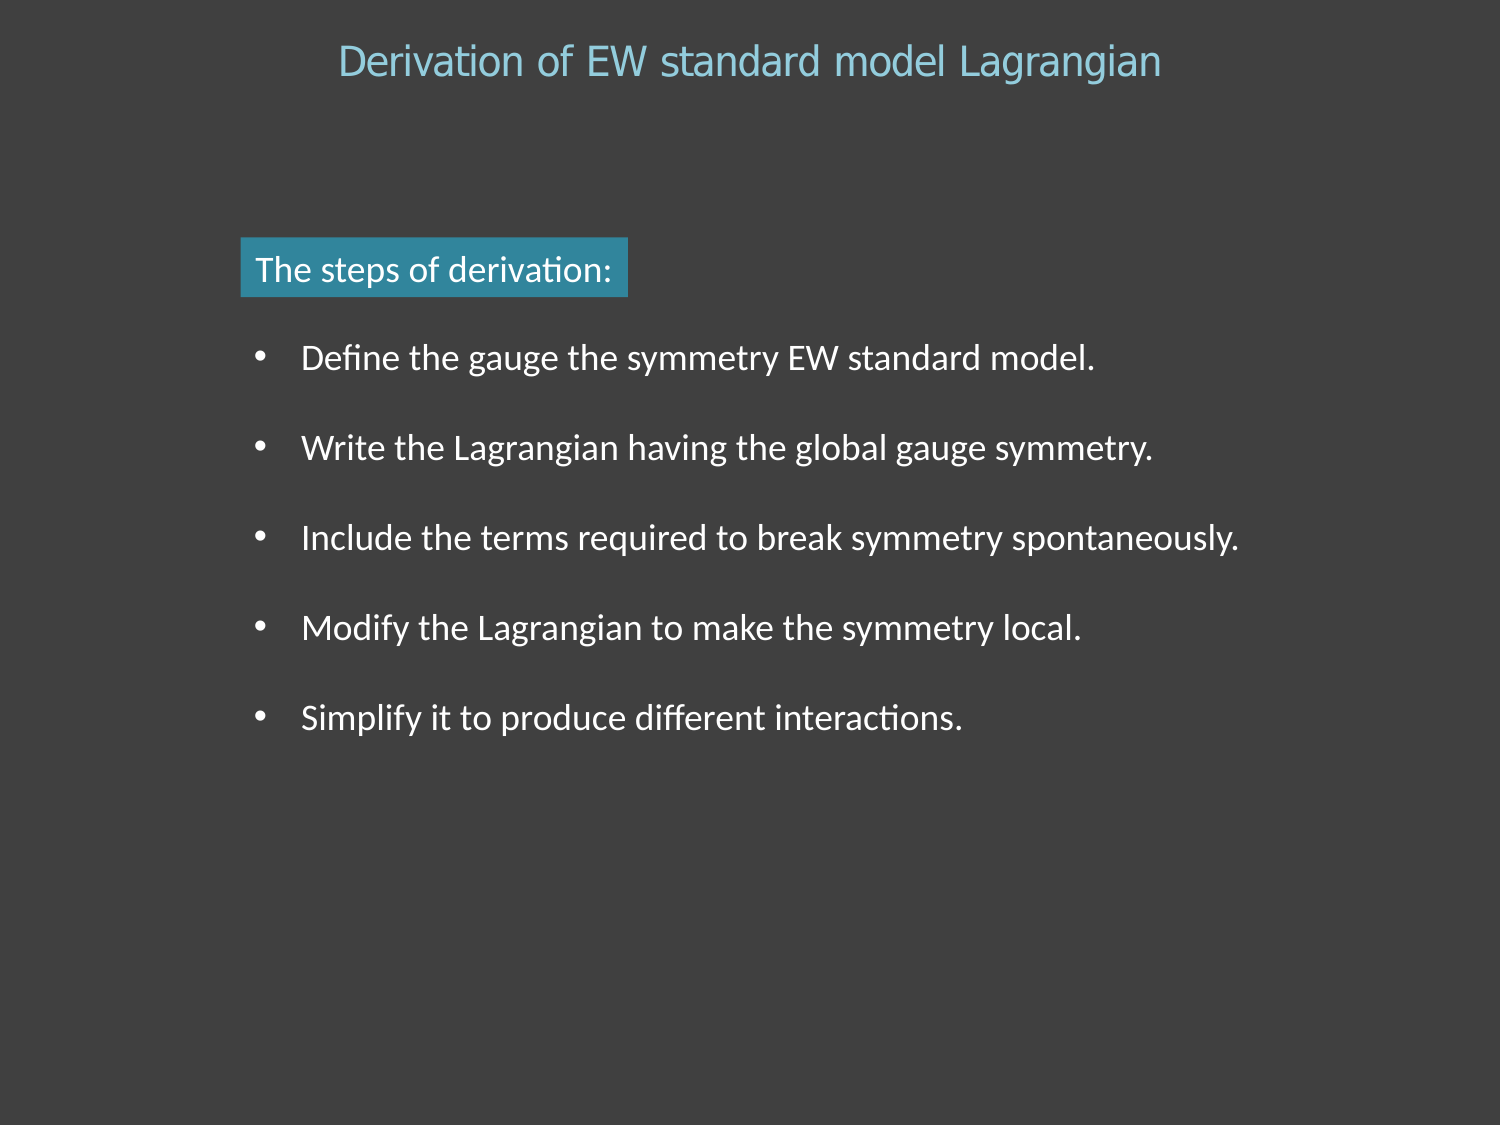

Derivation of EW standard model Lagrangian
The steps of derivation:
Define the gauge the symmetry EW standard model.

Write the Lagrangian having the global gauge symmetry.

Include the terms required to break symmetry spontaneously.

Modify the Lagrangian to make the symmetry local.

Simplify it to produce different interactions.